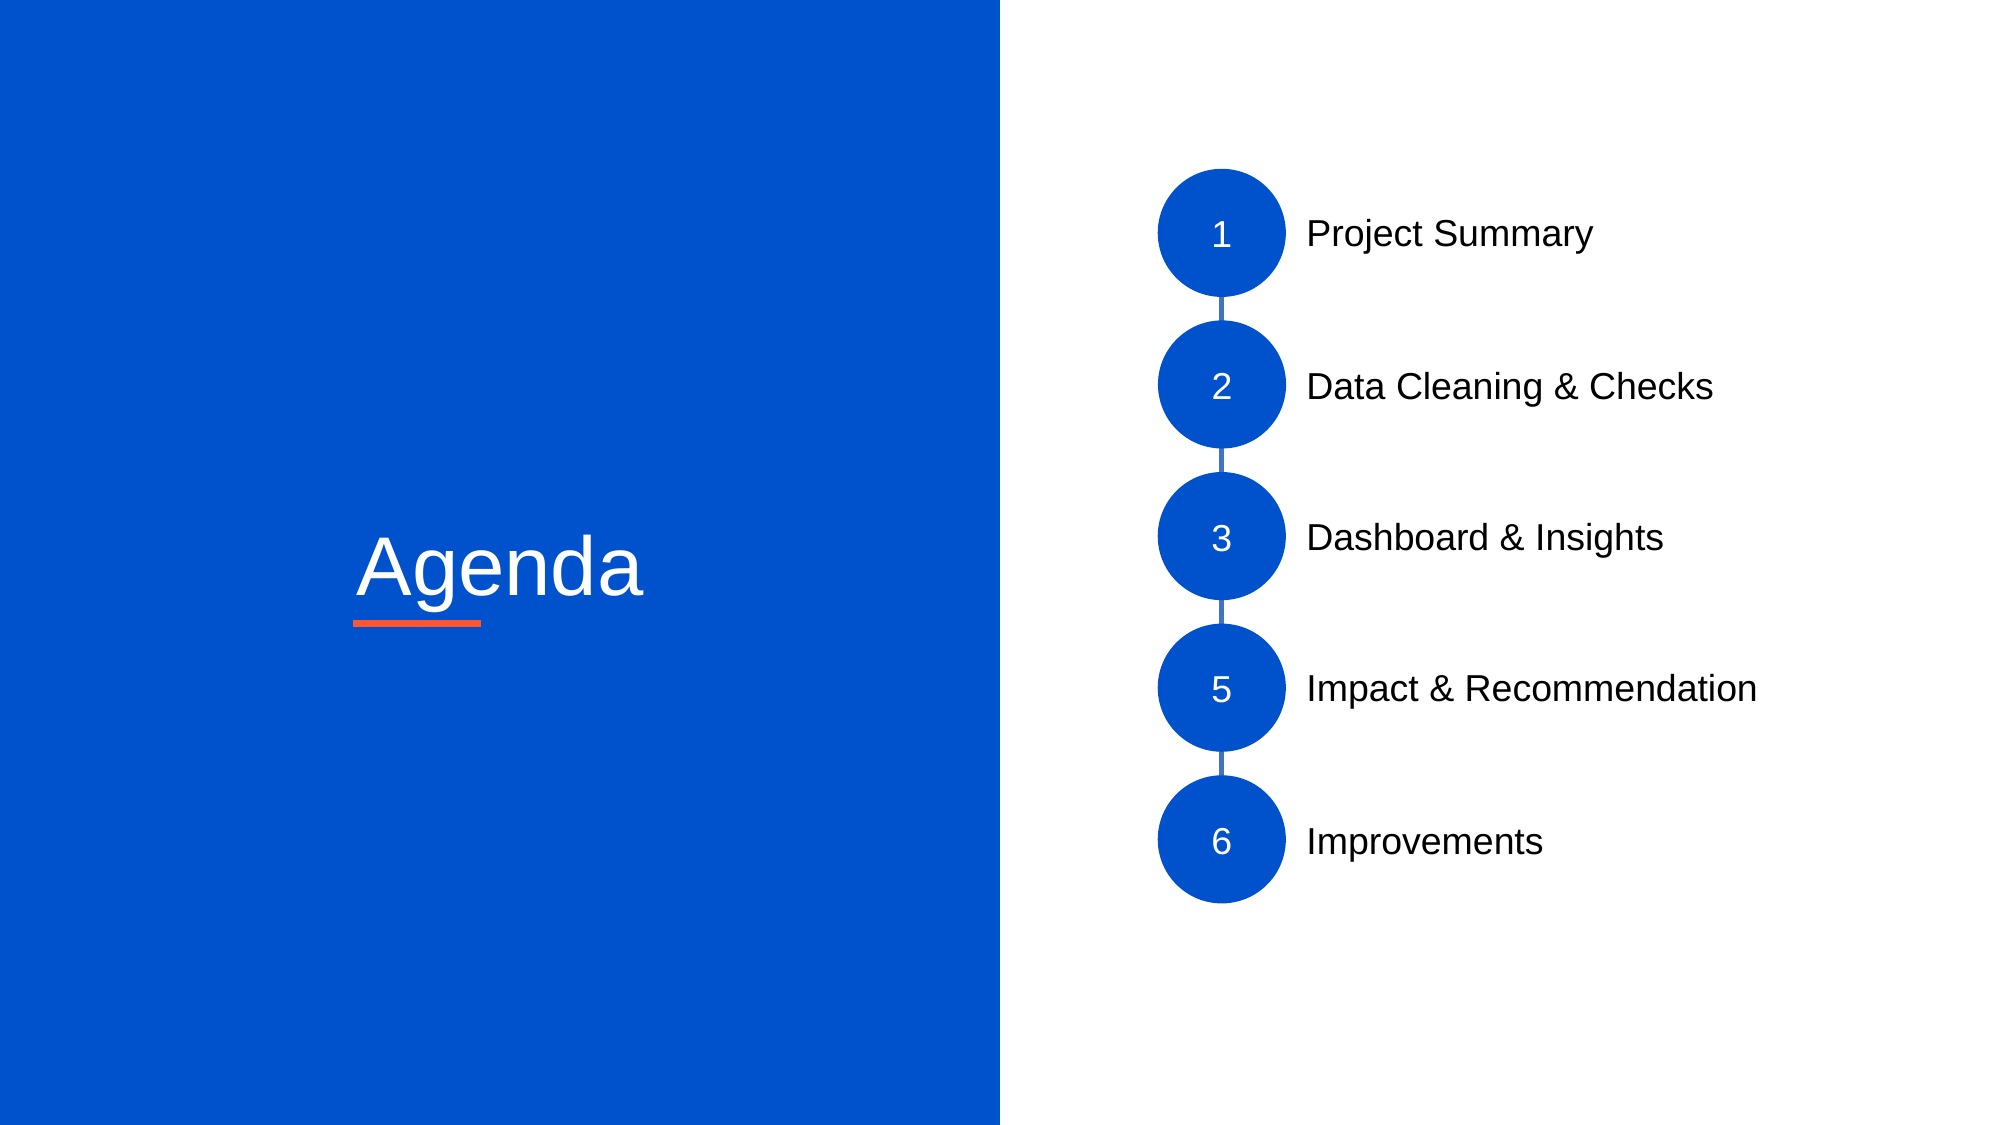

Agenda
1
2
3
5
6
Project Summary
Data Cleaning & Checks
Dashboard & Insights
Impact & Recommendation
Improvements